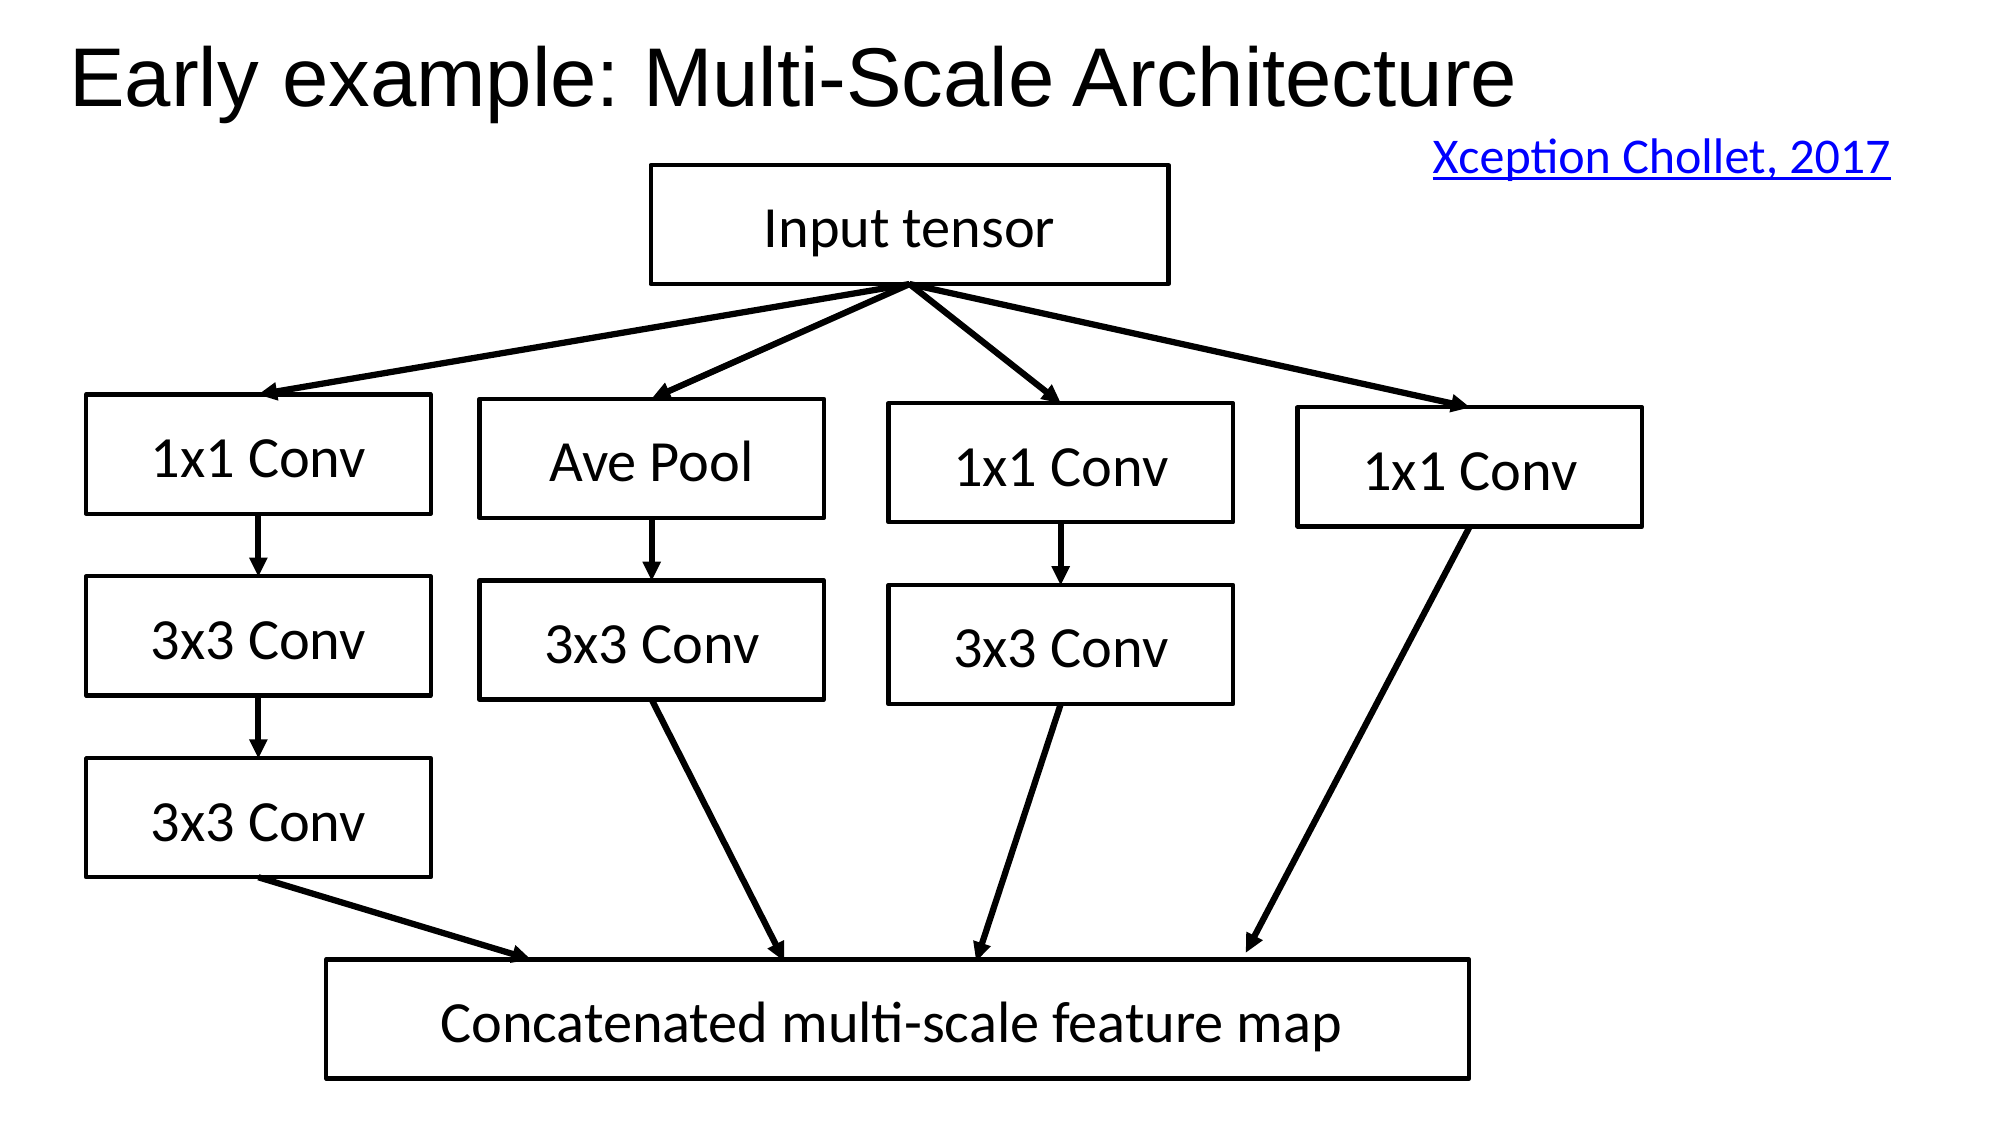

# Early example: Multi-Scale Architecture
Xception Chollet, 2017
Input tensor
1x1 Conv
Ave Pool
1x1 Conv
1x1 Conv
3x3 Conv
3x3 Conv
3x3 Conv
3x3 Conv
Concatenated multi-scale feature map